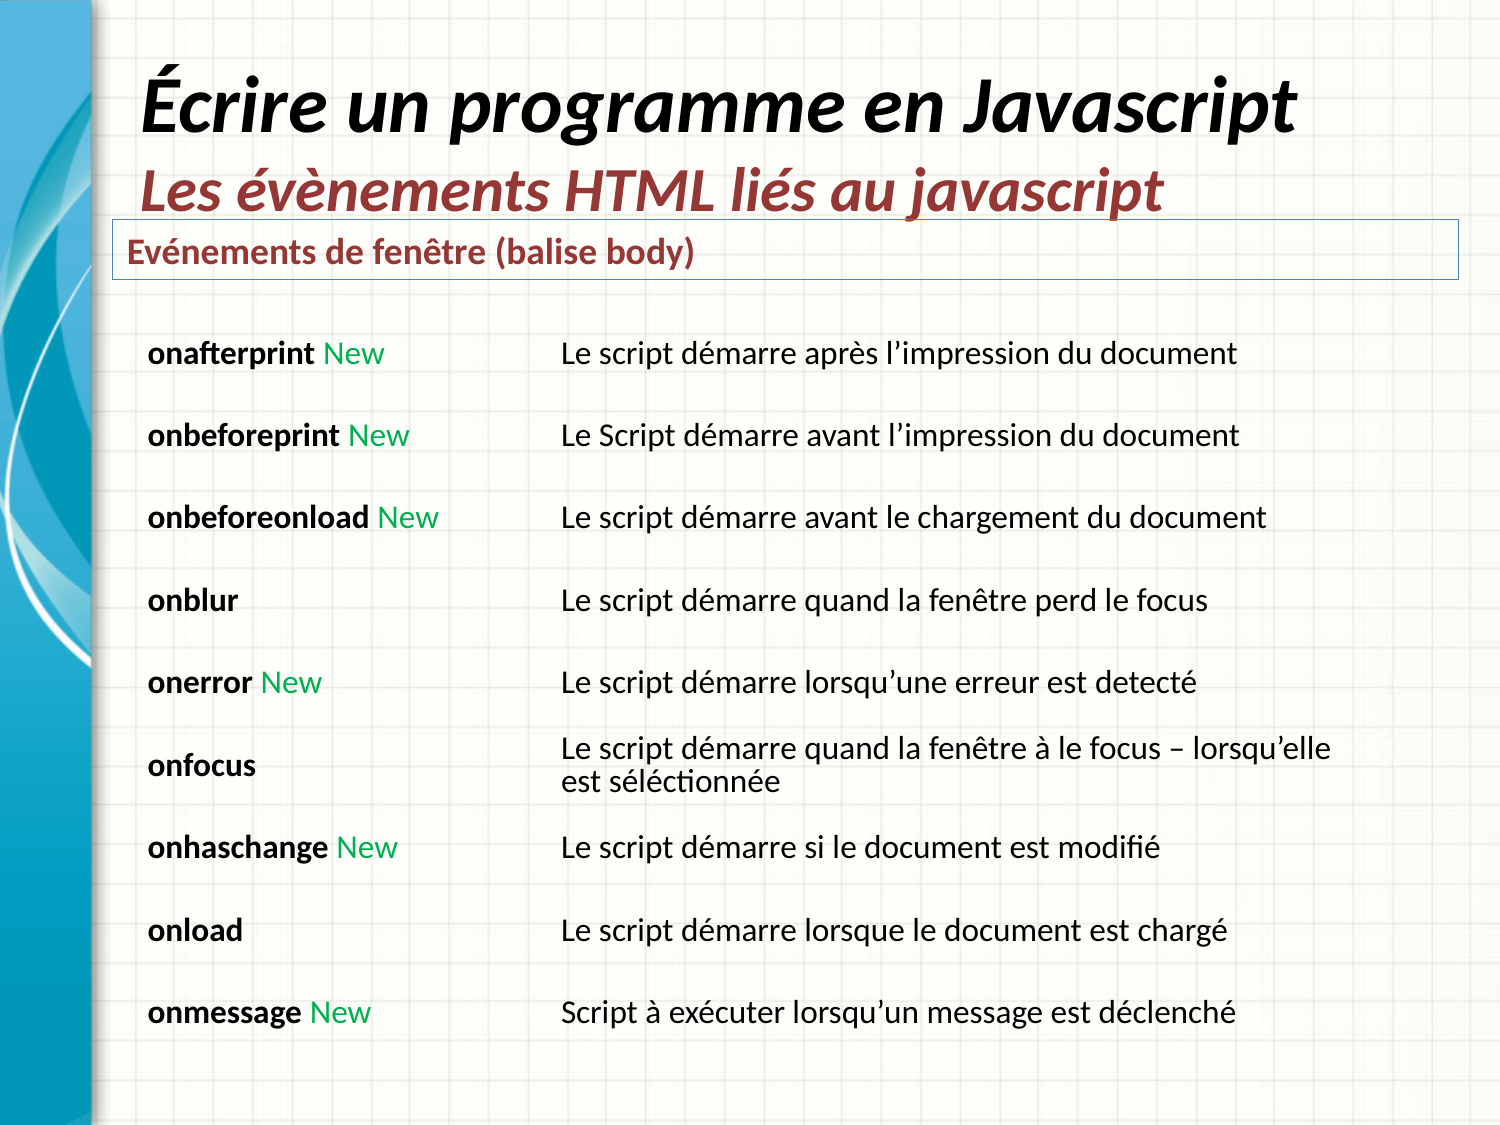

# Écrire un programme en Javascript Les évènements HTML liés au javascript
Evénements de fenêtre (balise body)
| onafterprint New | Le script démarre après l’impression du document |
| --- | --- |
| onbeforeprint New | Le Script démarre avant l’impression du document |
| onbeforeonload New | Le script démarre avant le chargement du document |
| onblur | Le script démarre quand la fenêtre perd le focus |
| onerror New | Le script démarre lorsqu’une erreur est detecté |
| onfocus | Le script démarre quand la fenêtre à le focus – lorsqu’elle est séléctionnée |
| onhaschange New | Le script démarre si le document est modifié |
| onload | Le script démarre lorsque le document est chargé |
| onmessage New | Script à exécuter lorsqu’un message est déclenché |